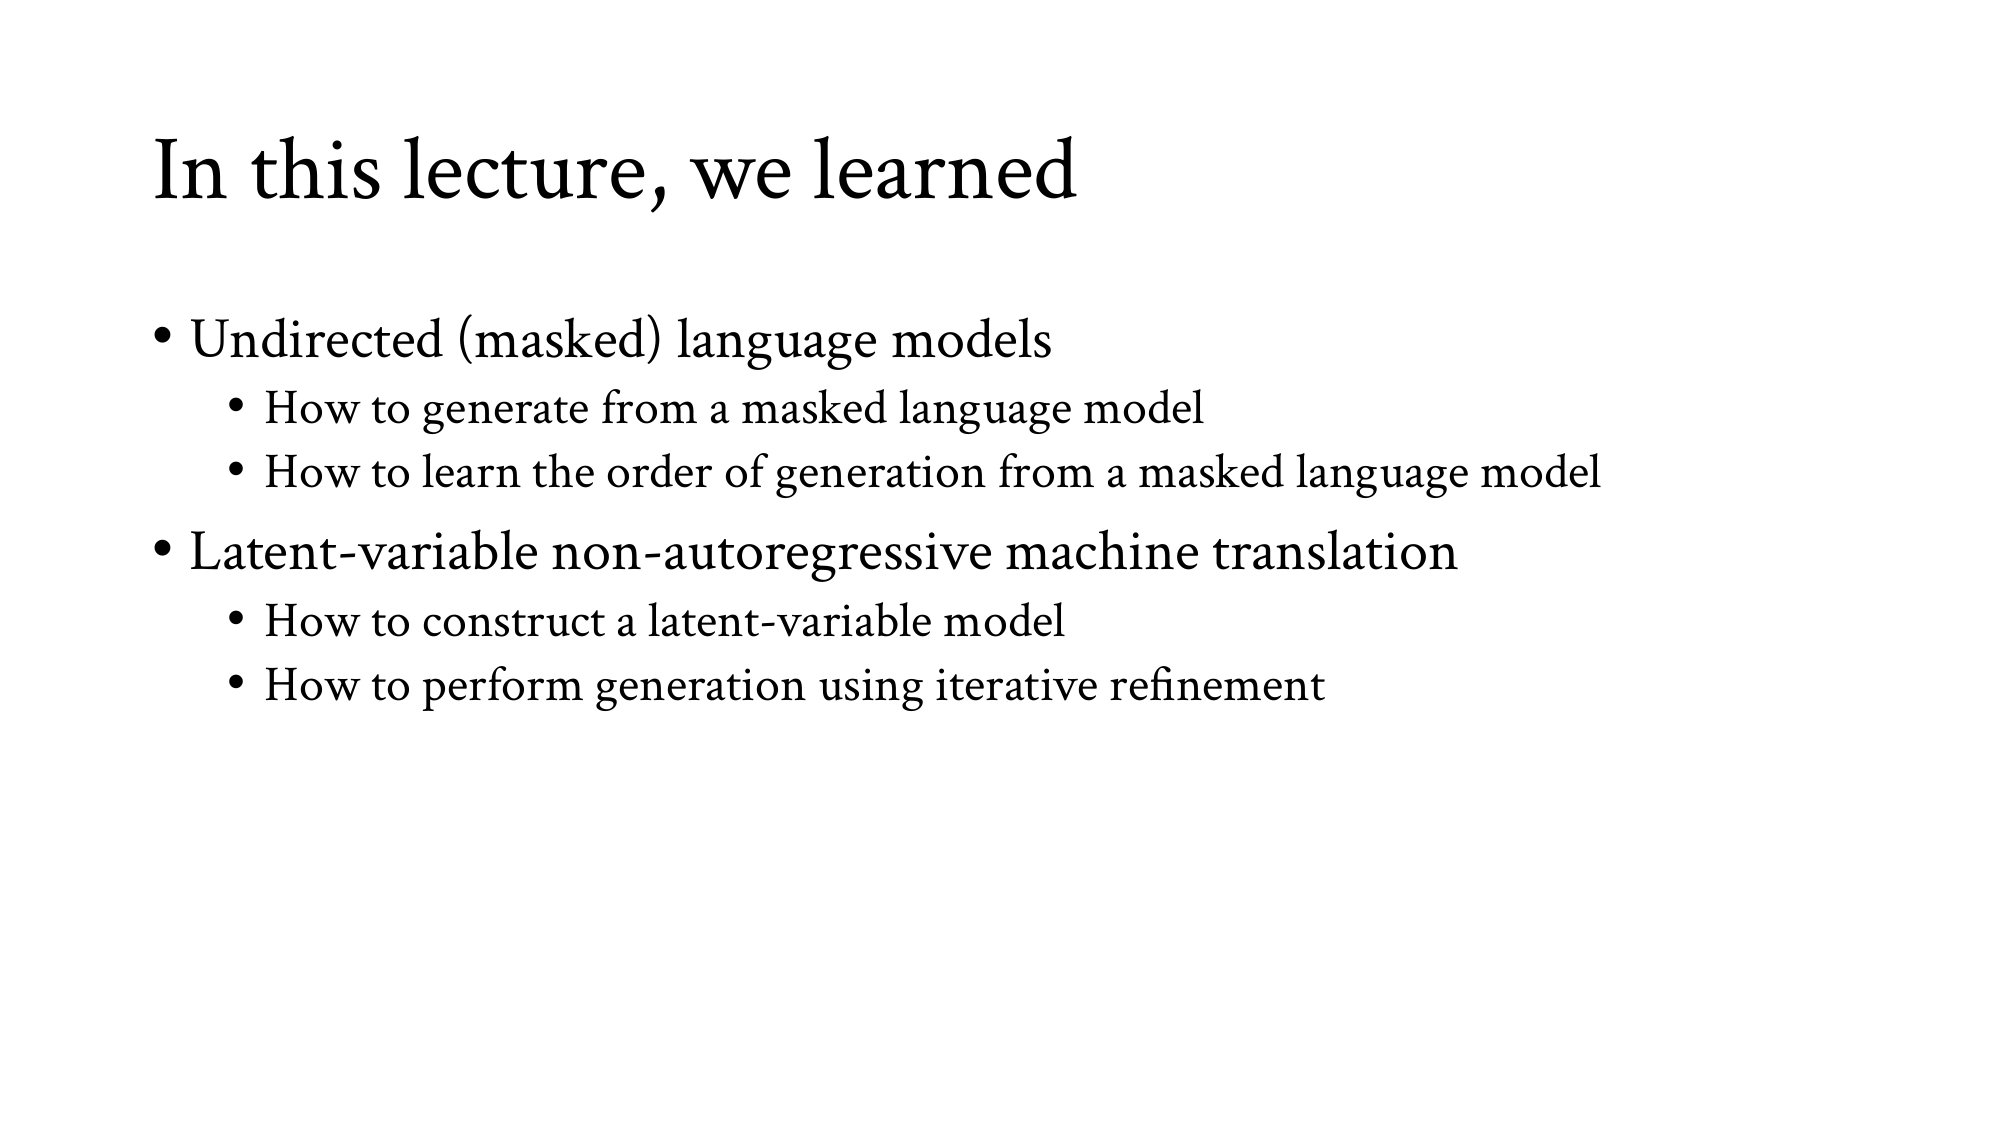

# In this lecture, we learned
Undirected (masked) language models
How to generate from a masked language model
How to learn the order of generation from a masked language model
Latent-variable non-autoregressive machine translation
How to construct a latent-variable model
How to perform generation using iterative refinement